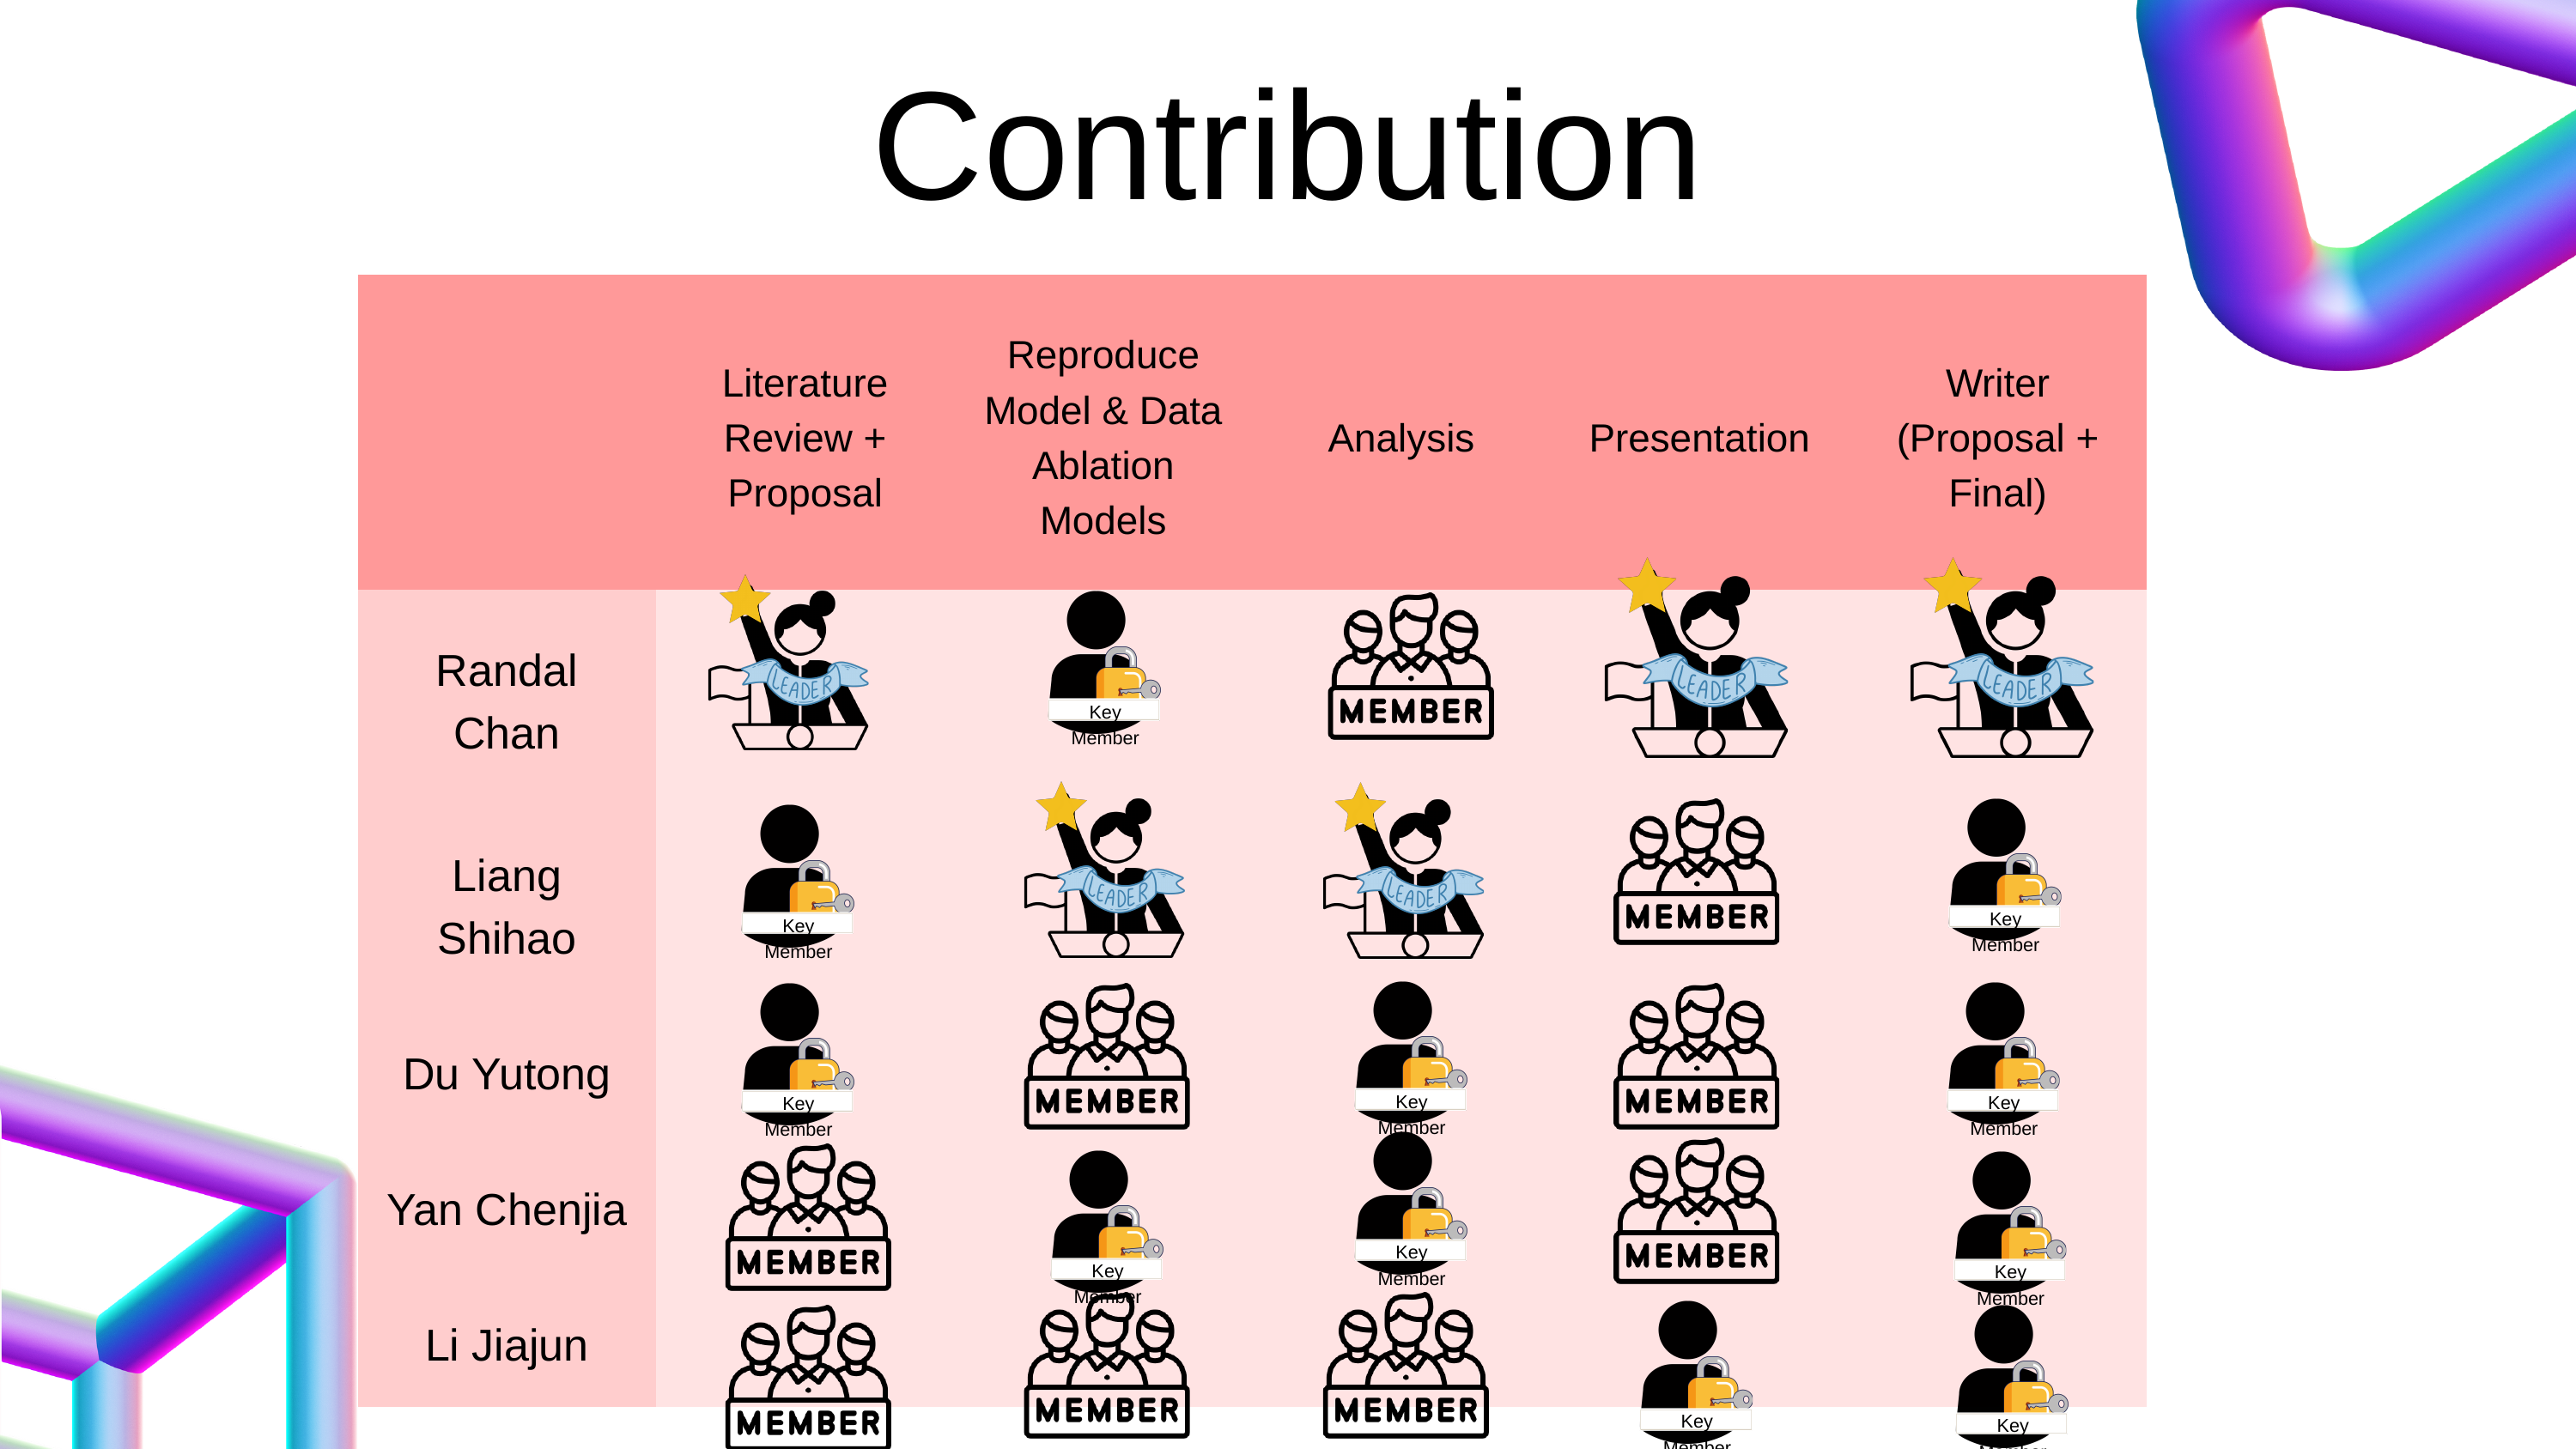

Contribution
|  | Literature Review + Proposal | Reproduce Model & Data Ablation Models | Analysis | Presentation | Writer (Proposal + Final) |
| --- | --- | --- | --- | --- | --- |
| Randal Chan |  |  |  |  |  |
| Liang Shihao |  |  |  |  |  |
| Du Yutong |  |  |  |  |  |
| Yan Chenjia |  |  |  |  |  |
| Li Jiajun |  |  |  |  |  |

Key Member

Key Member

Key Member

Key Member

Key Member

Key Member

Key Member

Key Member

Key Member

Key Member

Key Member